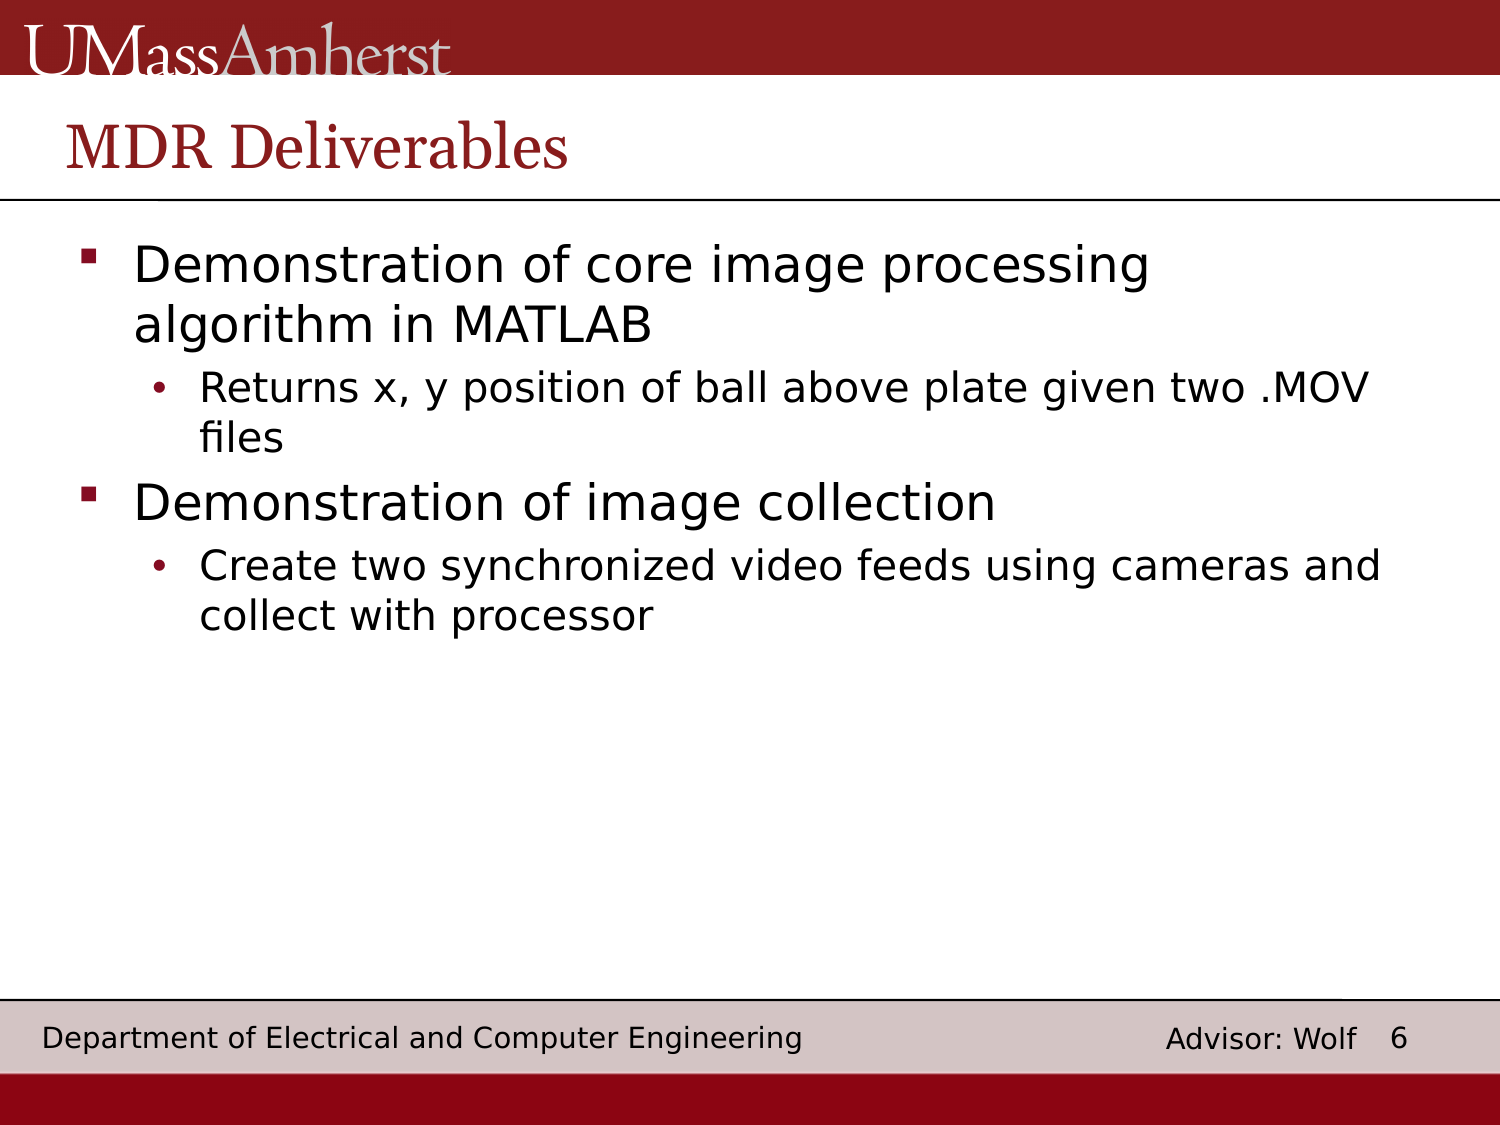

# MDR Deliverables
Demonstration of core image processing algorithm in MATLAB
Returns x, y position of ball above plate given two .MOV files
Demonstration of image collection
Create two synchronized video feeds using cameras and collect with processor